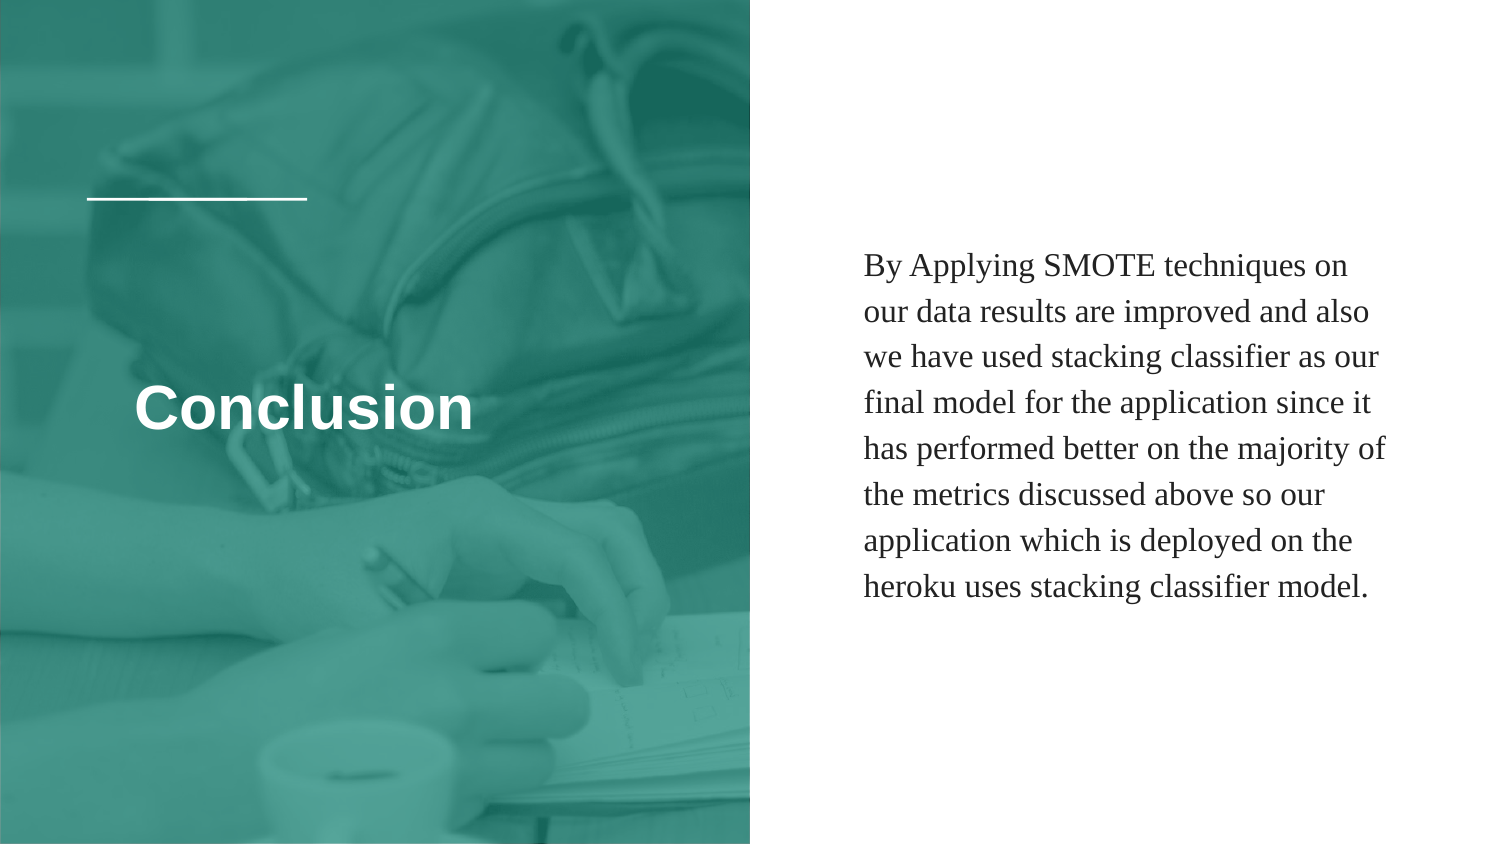

By Applying SMOTE techniques on our data results are improved and also we have used stacking classifier as our final model for the application since it has performed better on the majority of the metrics discussed above so our application which is deployed on the heroku uses stacking classifier model.

# Conclusion